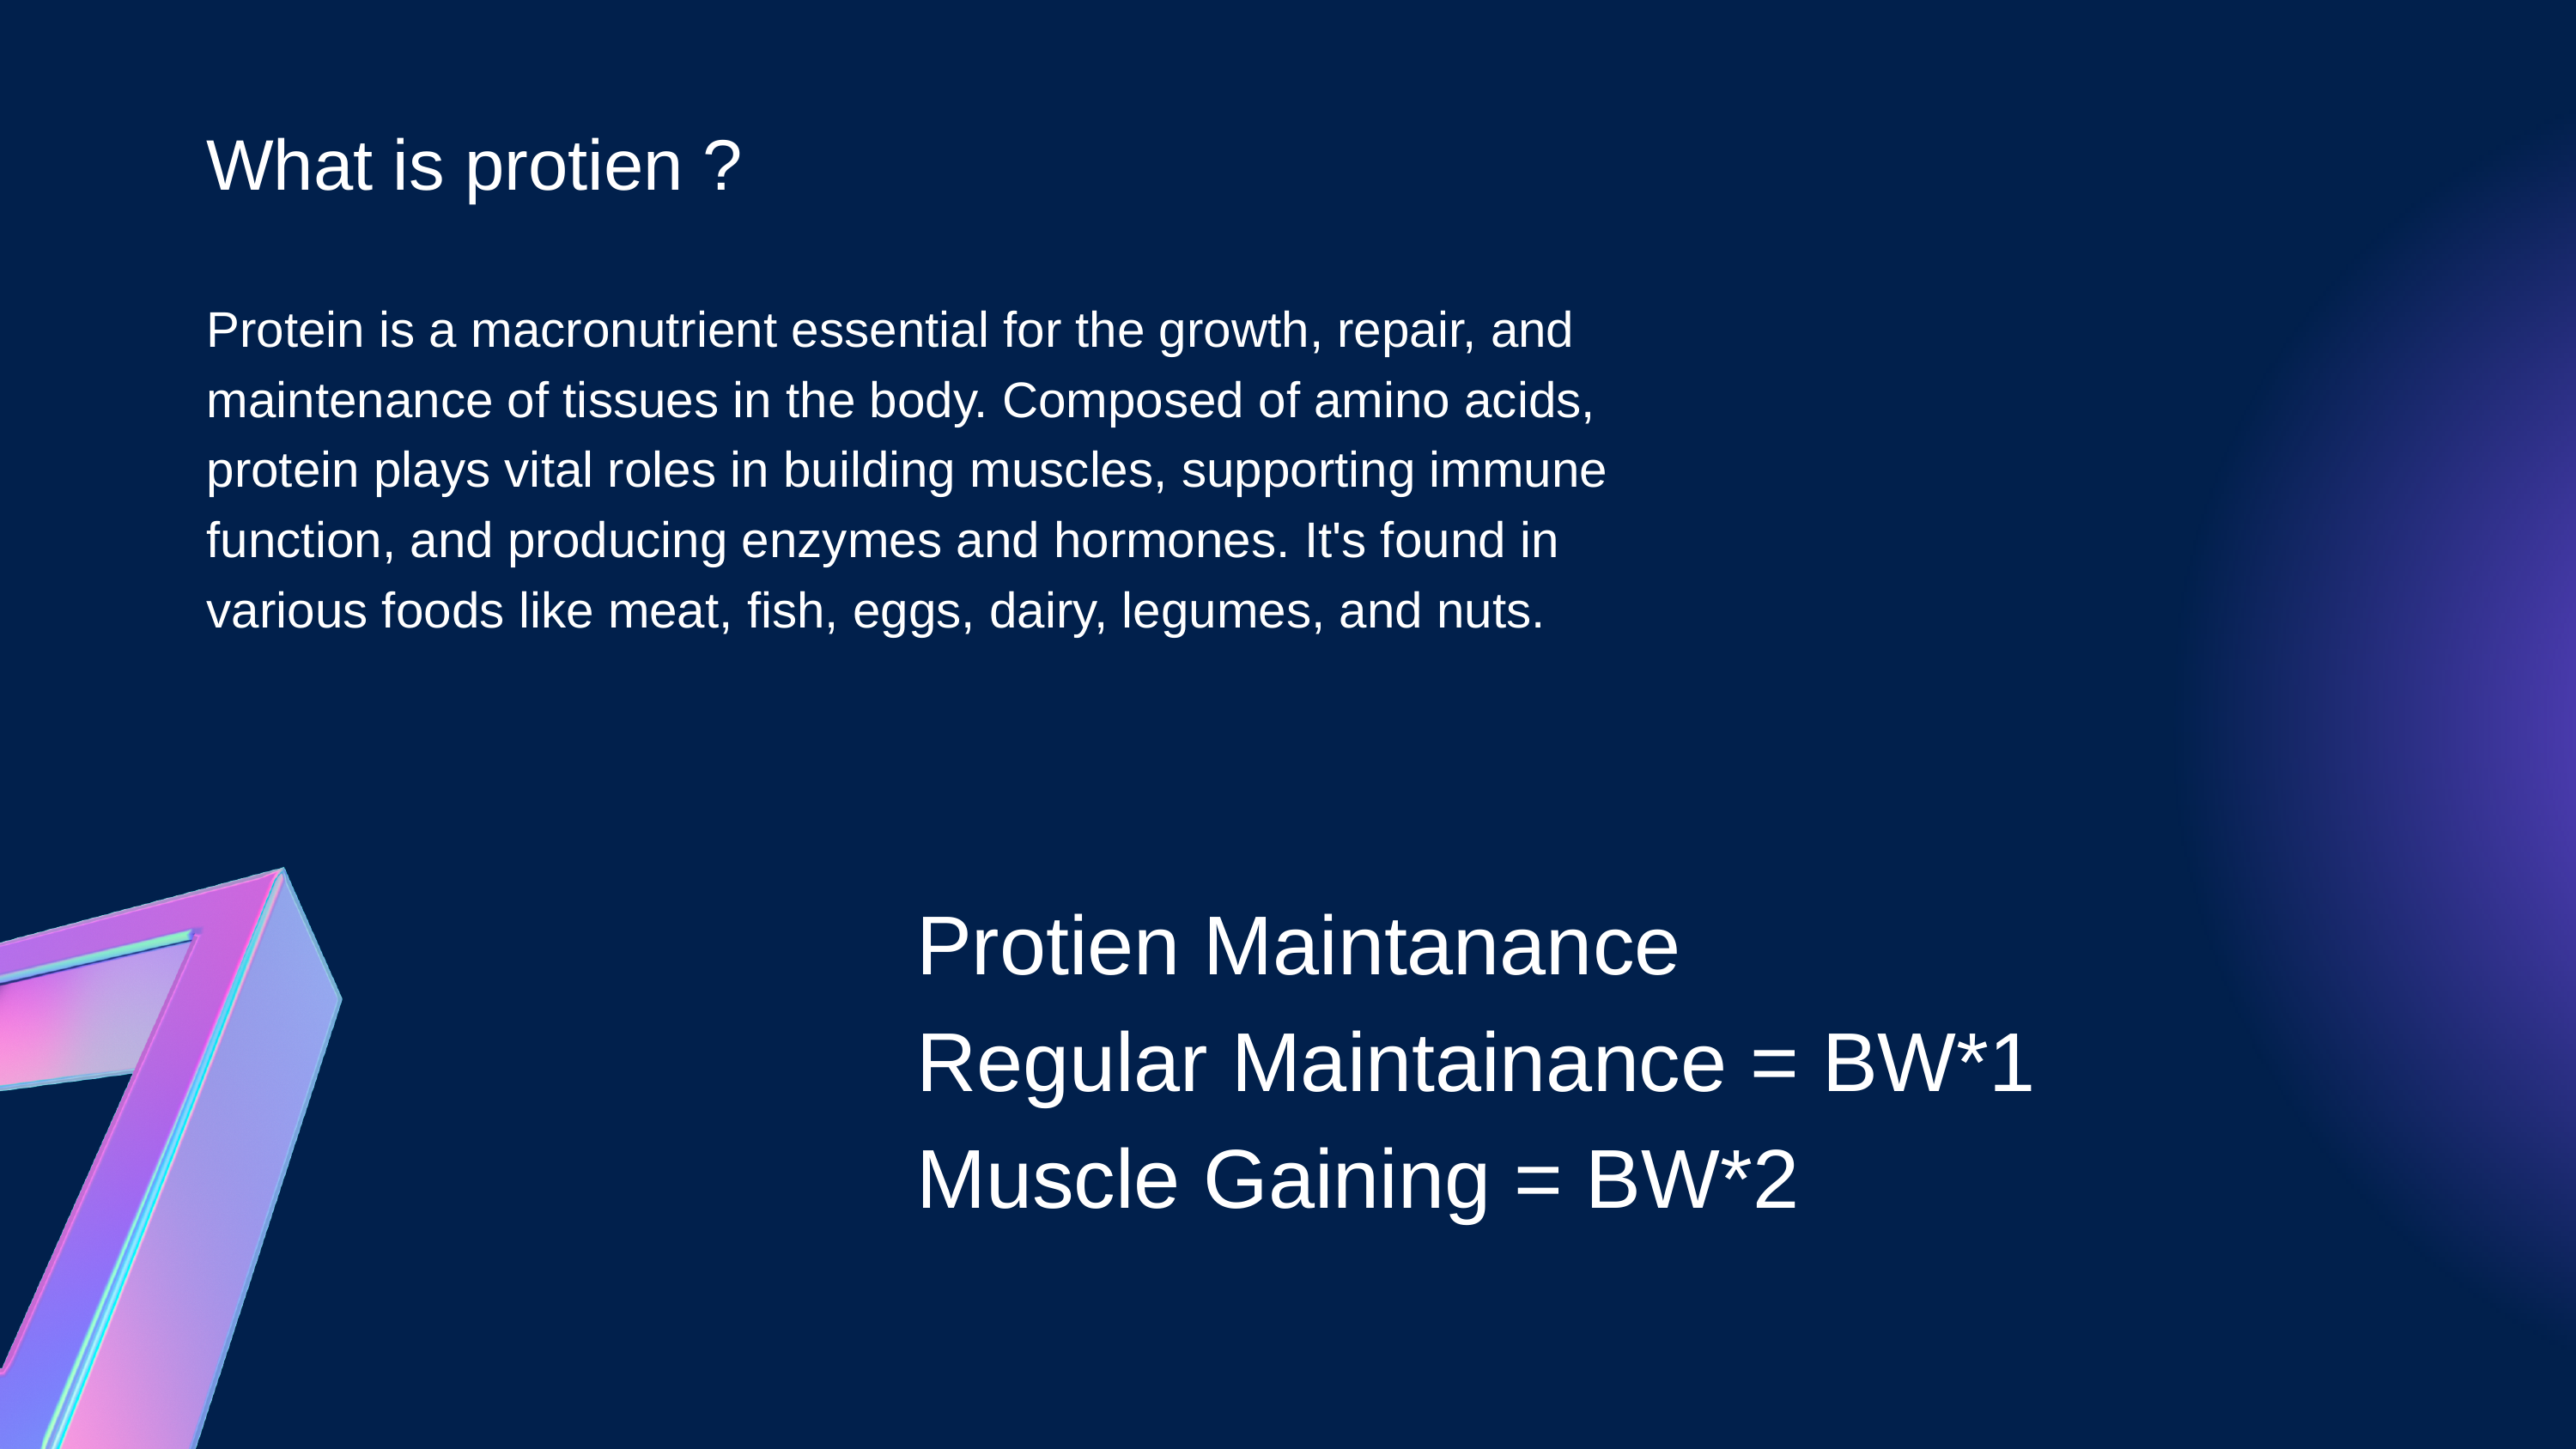

What is protien ?

Protein is a macronutrient essential for the growth, repair, and maintenance of tissues in the body. Composed of amino acids, protein plays vital roles in building muscles, supporting immune function, and producing enzymes and hormones. It's found in various foods like meat, fish, eggs, dairy, legumes, and nuts.

Protien Maintanance
Regular Maintainance = BW*1
Muscle Gaining = BW*2